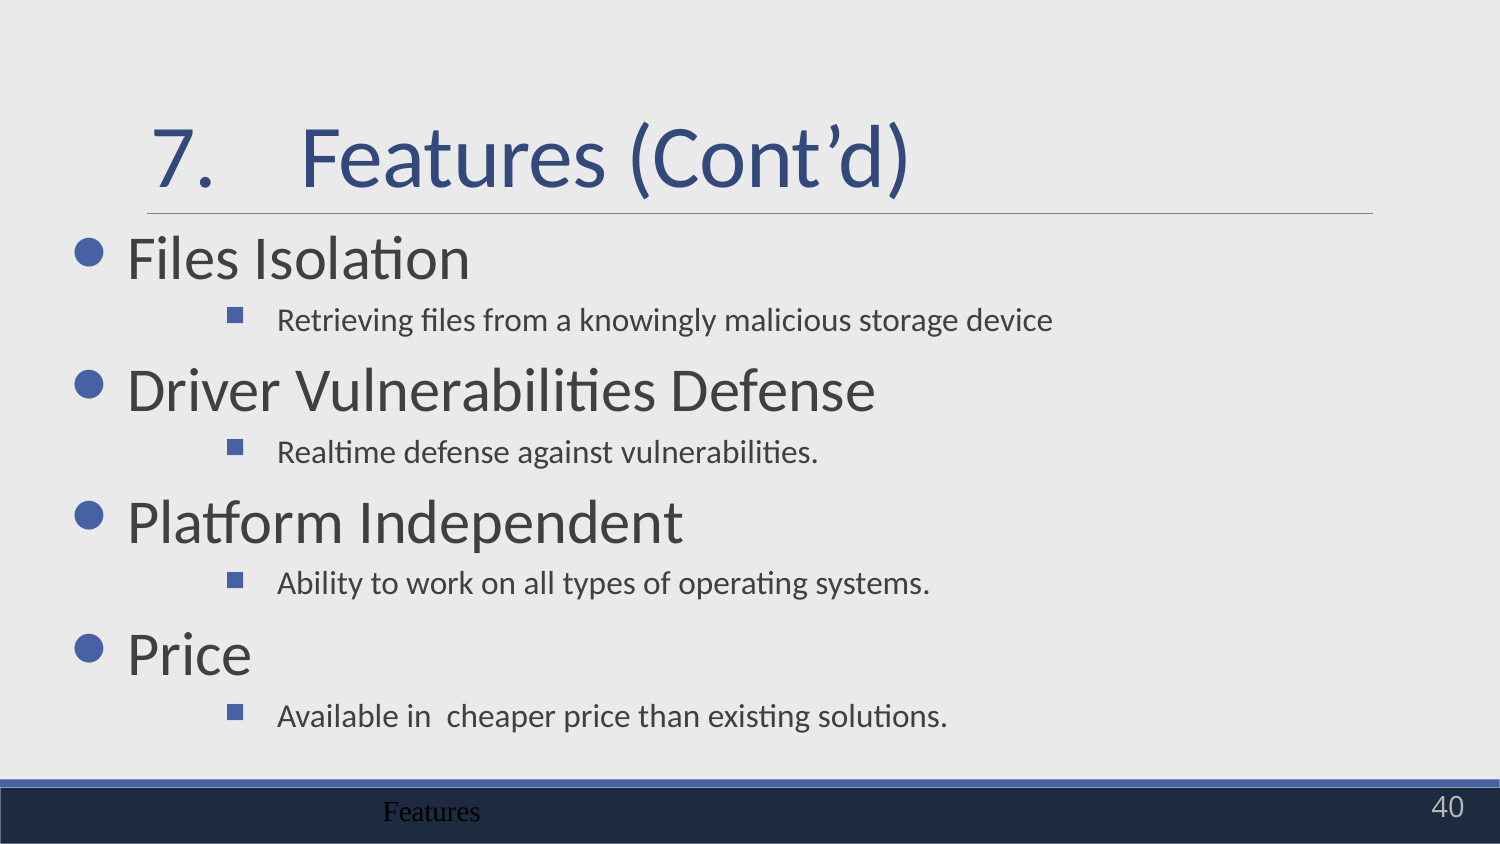

# 7.	Features (Cont’d)
Files Isolation
Retrieving files from a knowingly malicious storage device
Driver Vulnerabilities Defense
Realtime defense against vulnerabilities.
Platform Independent
Ability to work on all types of operating systems.
Price
Available in  cheaper price than existing solutions.

Features
40